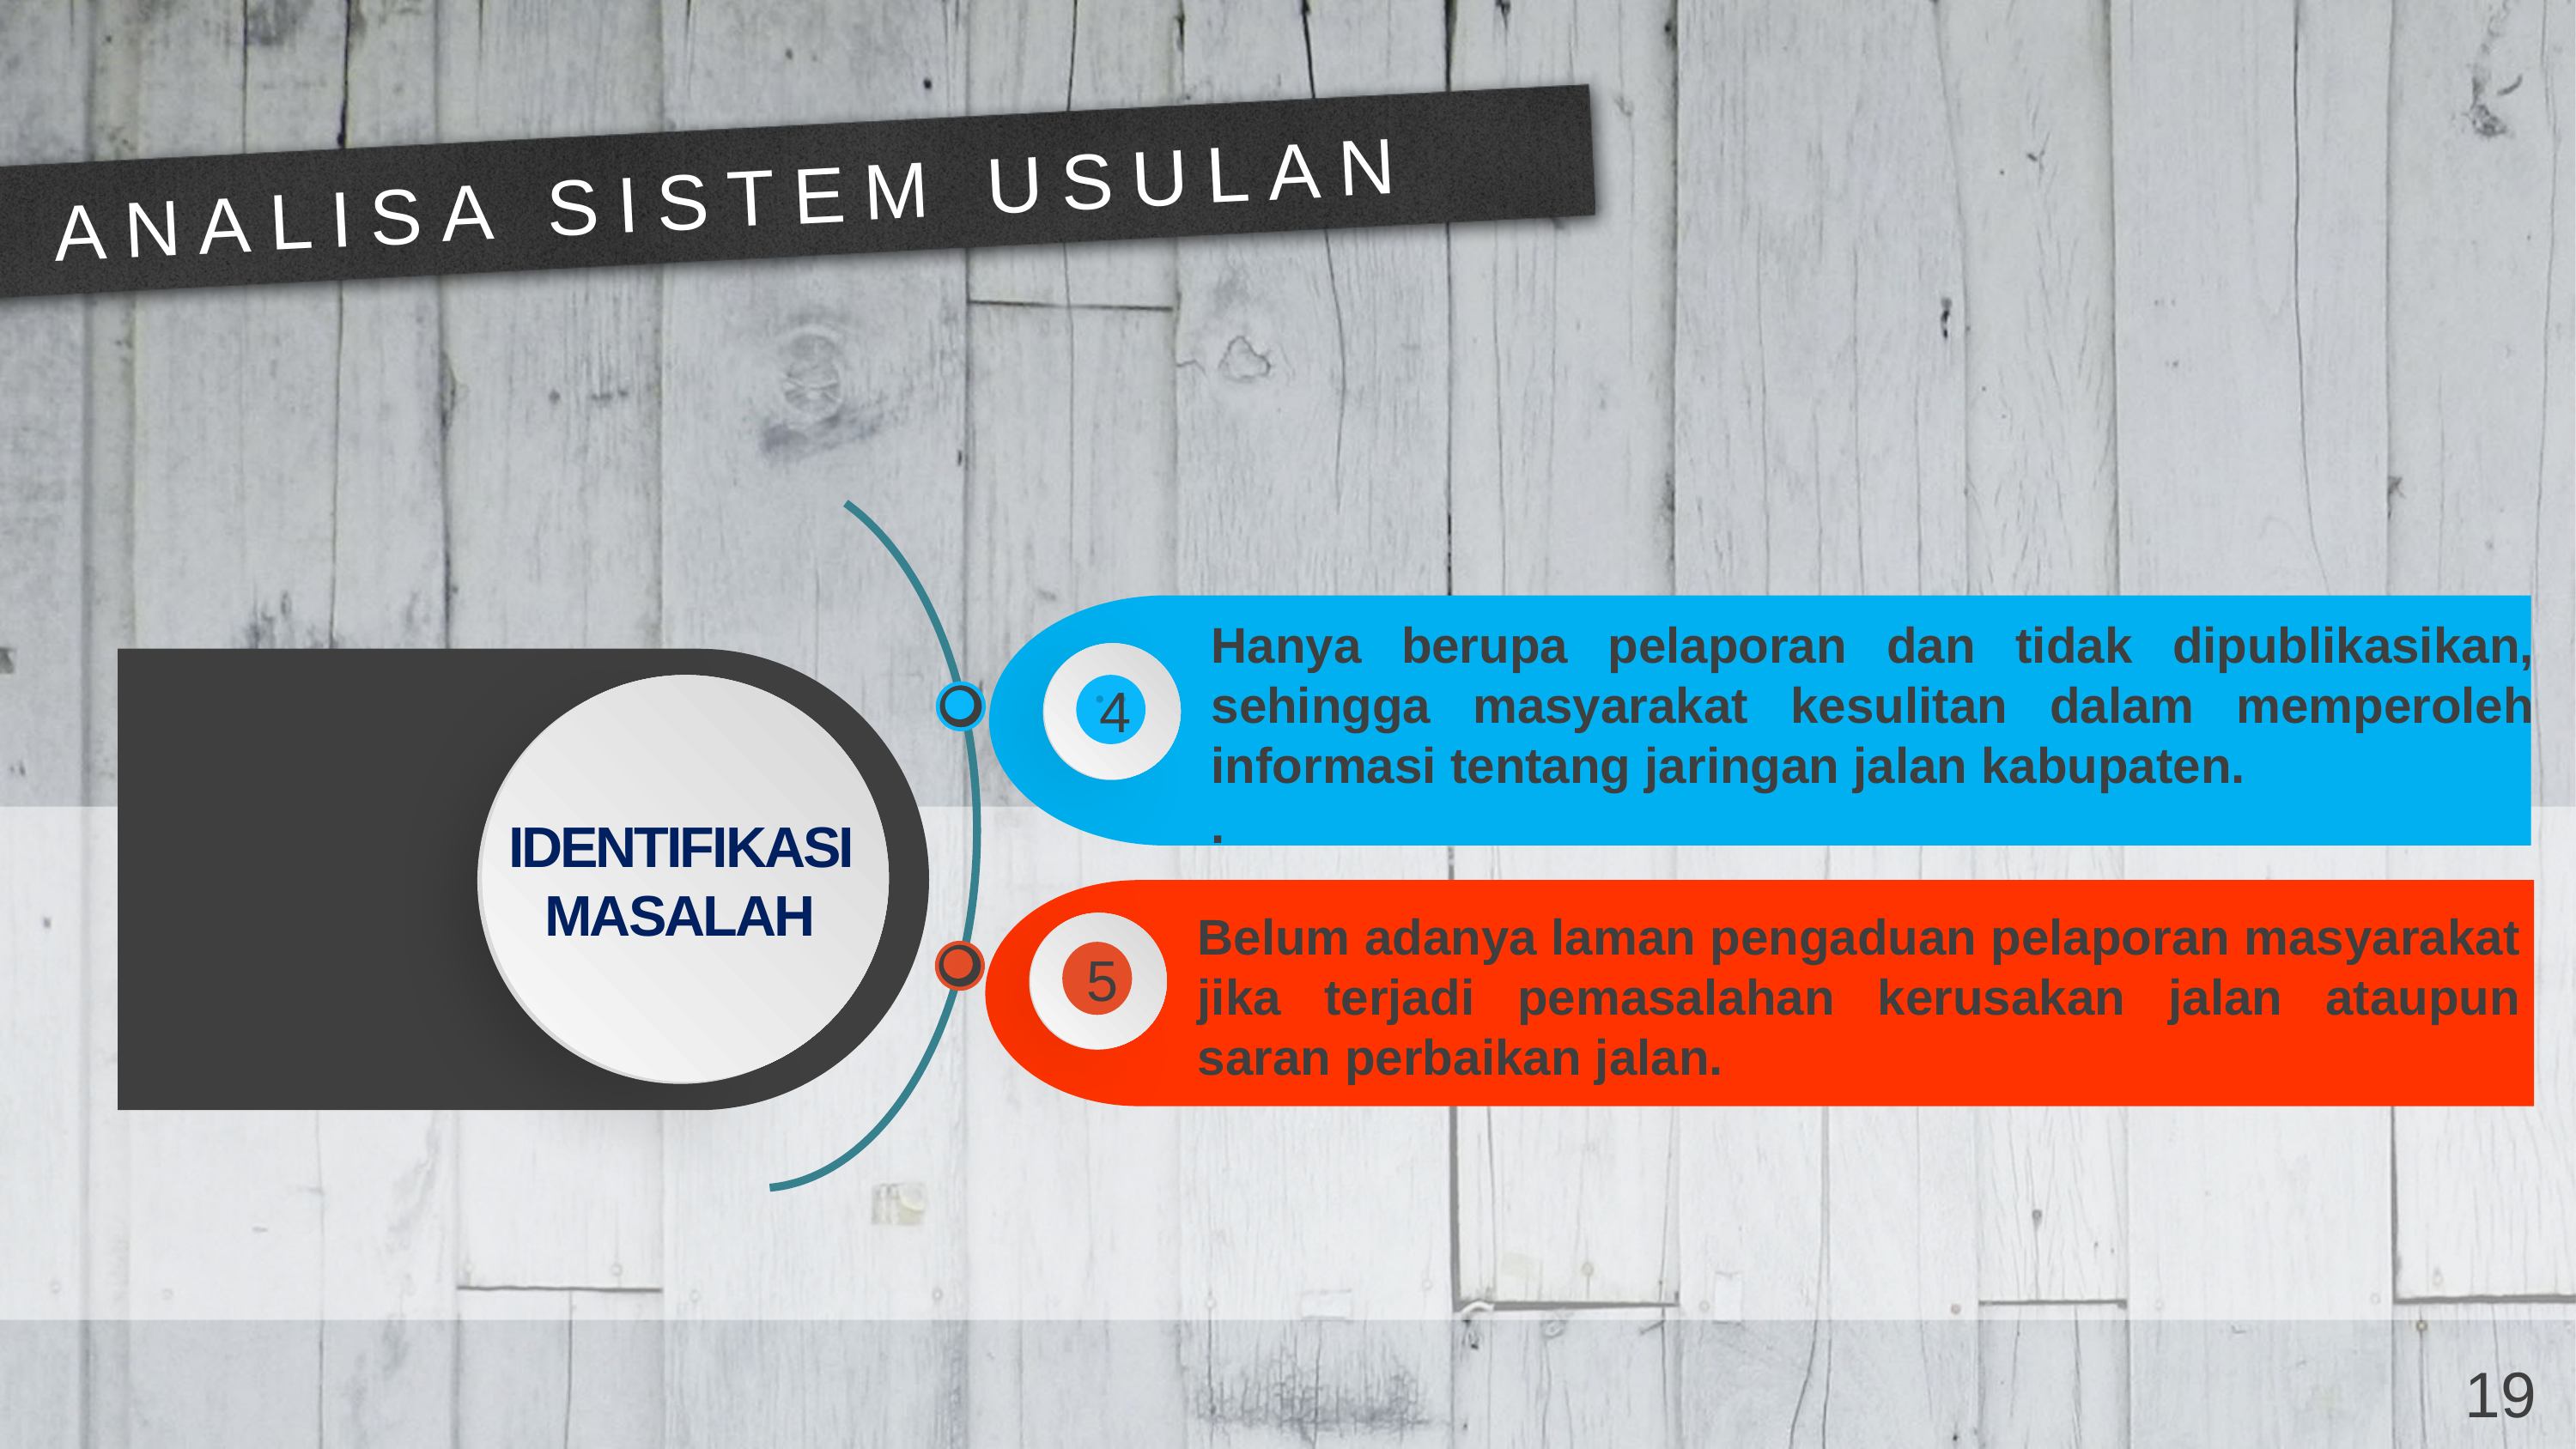

# ANALISA SISTEM USULAN

Hanya berupa pelaporan dan tidak dipublikasikan, sehingga masyarakat kesulitan dalam memperoleh informasi tentang jaringan jalan kabupaten.
.

4

IDENTIFIKASI MASALAH

Belum adanya laman pengaduan pelaporan masyarakat jika terjadi pemasalahan kerusakan jalan ataupun saran perbaikan jalan.

5
19